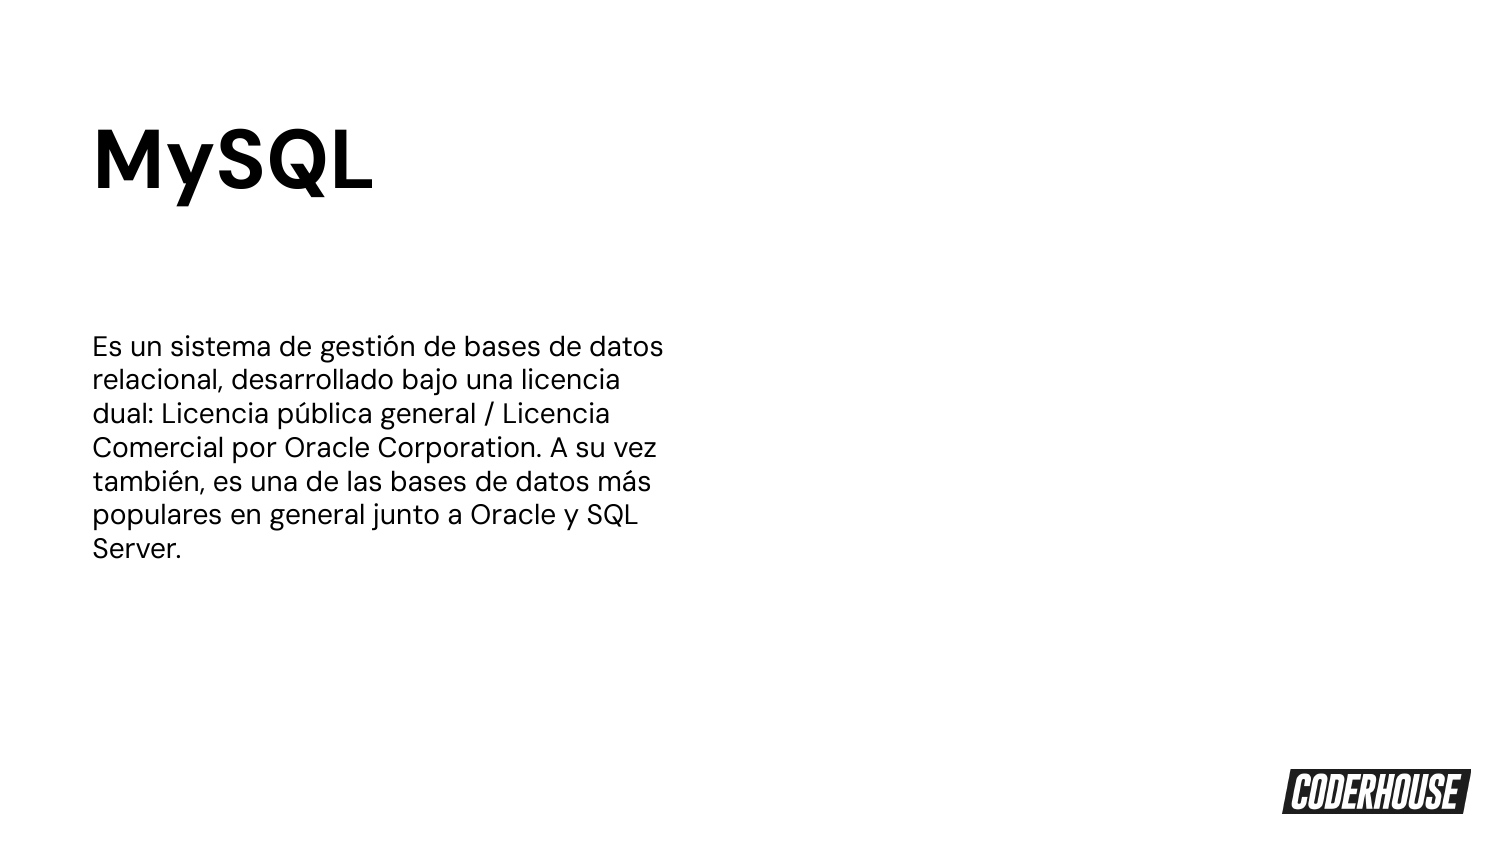

MySQL
Es un sistema de gestión de bases de datos relacional, desarrollado bajo una licencia dual: Licencia pública general / Licencia Comercial por Oracle Corporation. A su vez también, es una de las bases de datos más populares en general junto a Oracle y SQL Server.